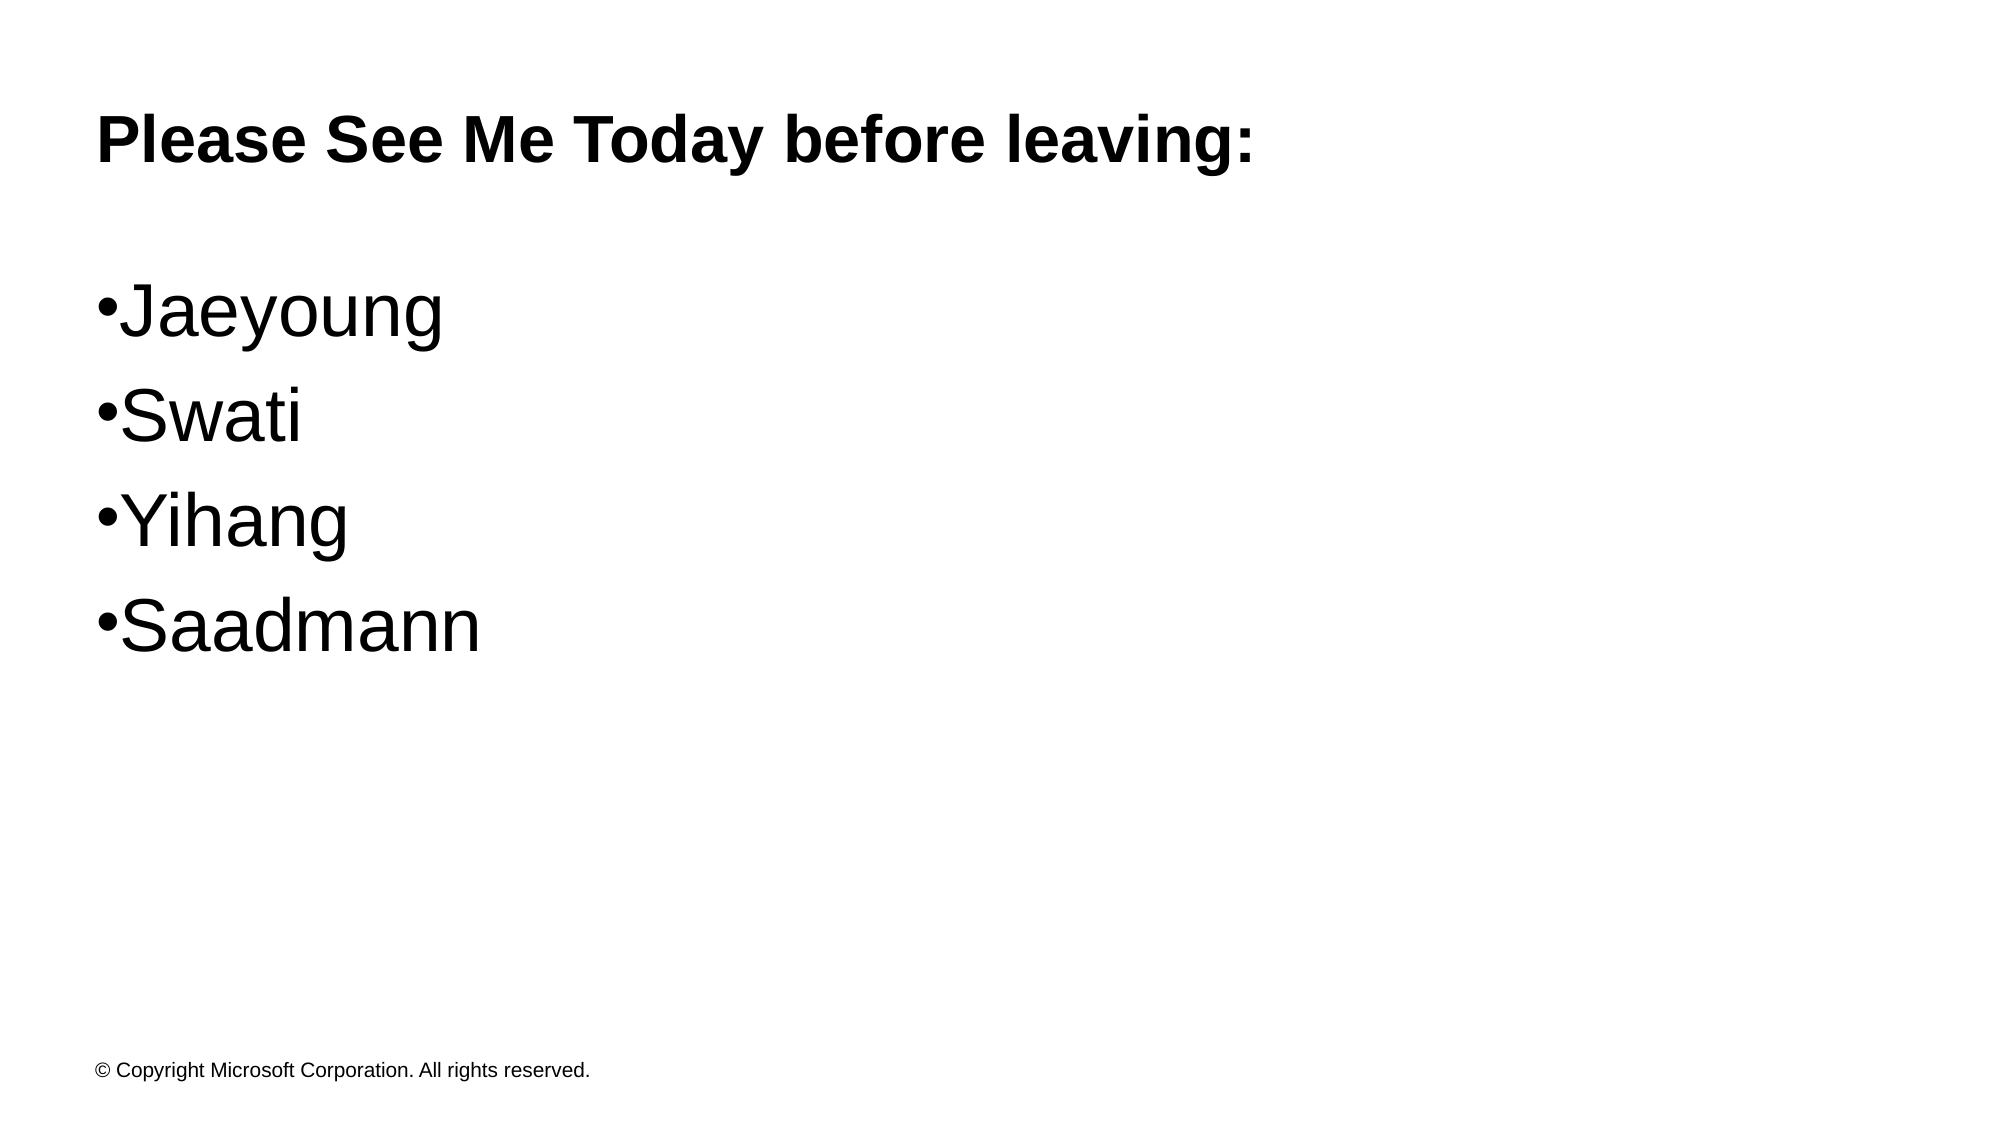

# Please See Me Today before leaving:
Jaeyoung
Swati
Yihang
Saadmann